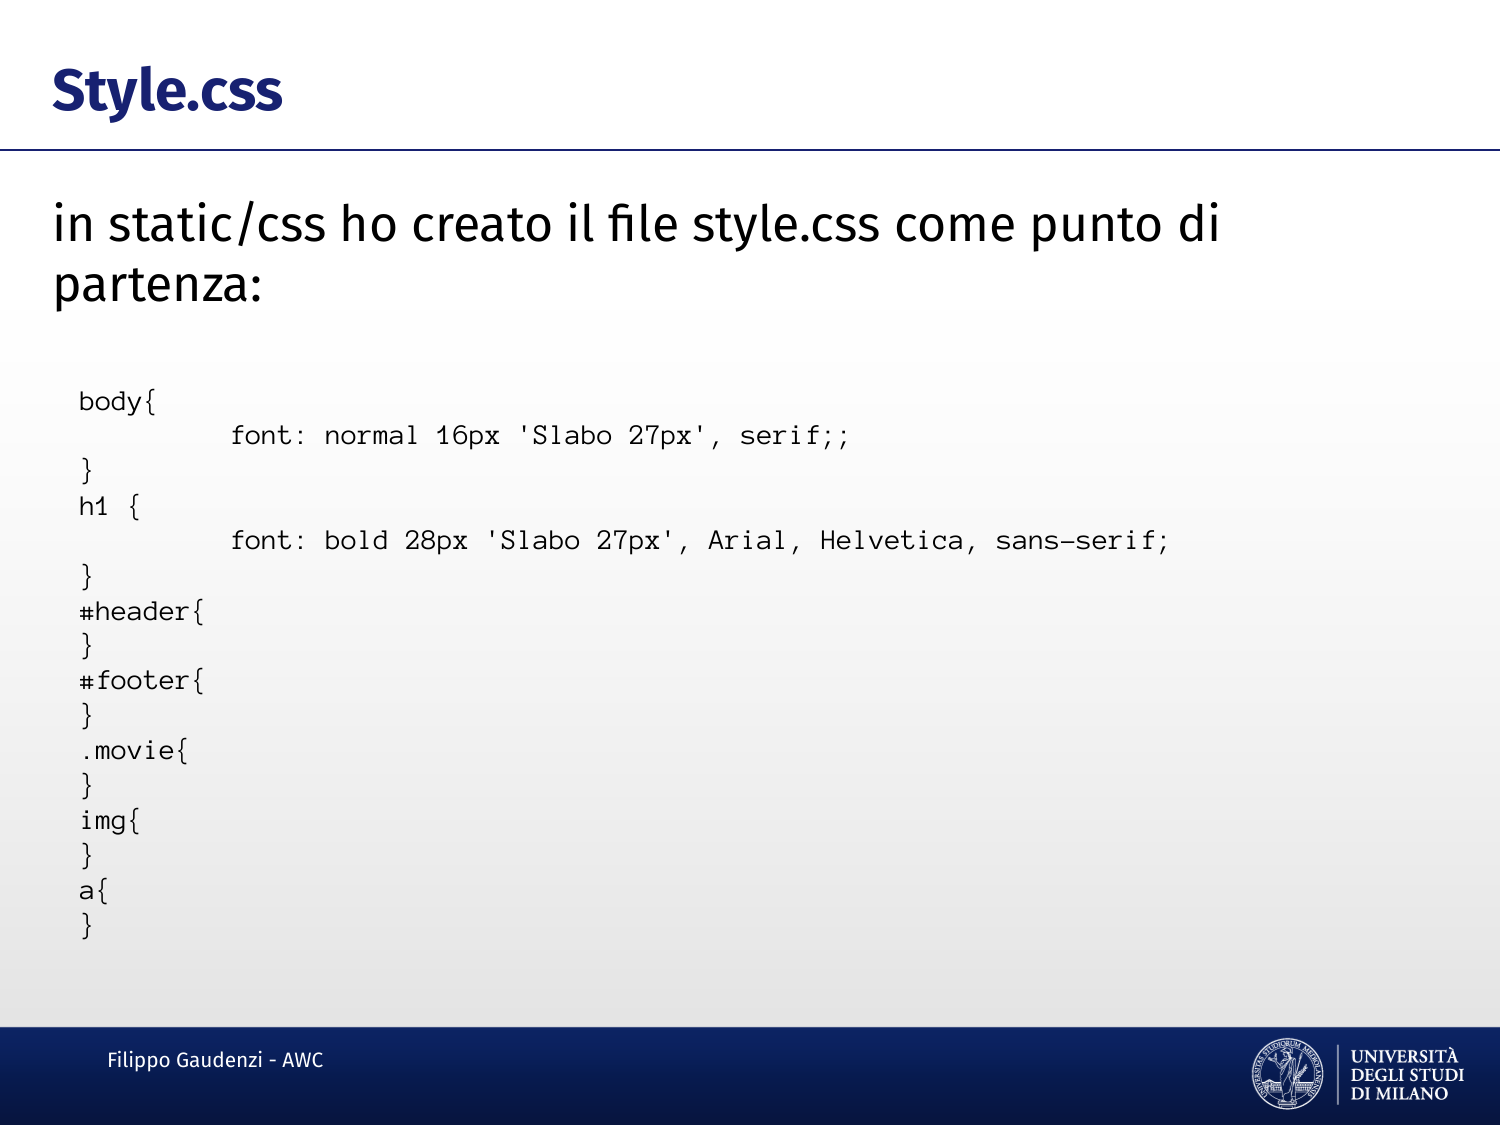

Style.css
in static/css ho creato il file style.css come punto di partenza:
body{
	font: normal 16px 'Slabo 27px', serif;;
}
h1 {
	font: bold 28px 'Slabo 27px', Arial, Helvetica, sans-serif;
}
#header{
}
#footer{
}
.movie{
}
img{
}
a{
}
Filippo Gaudenzi - AWC